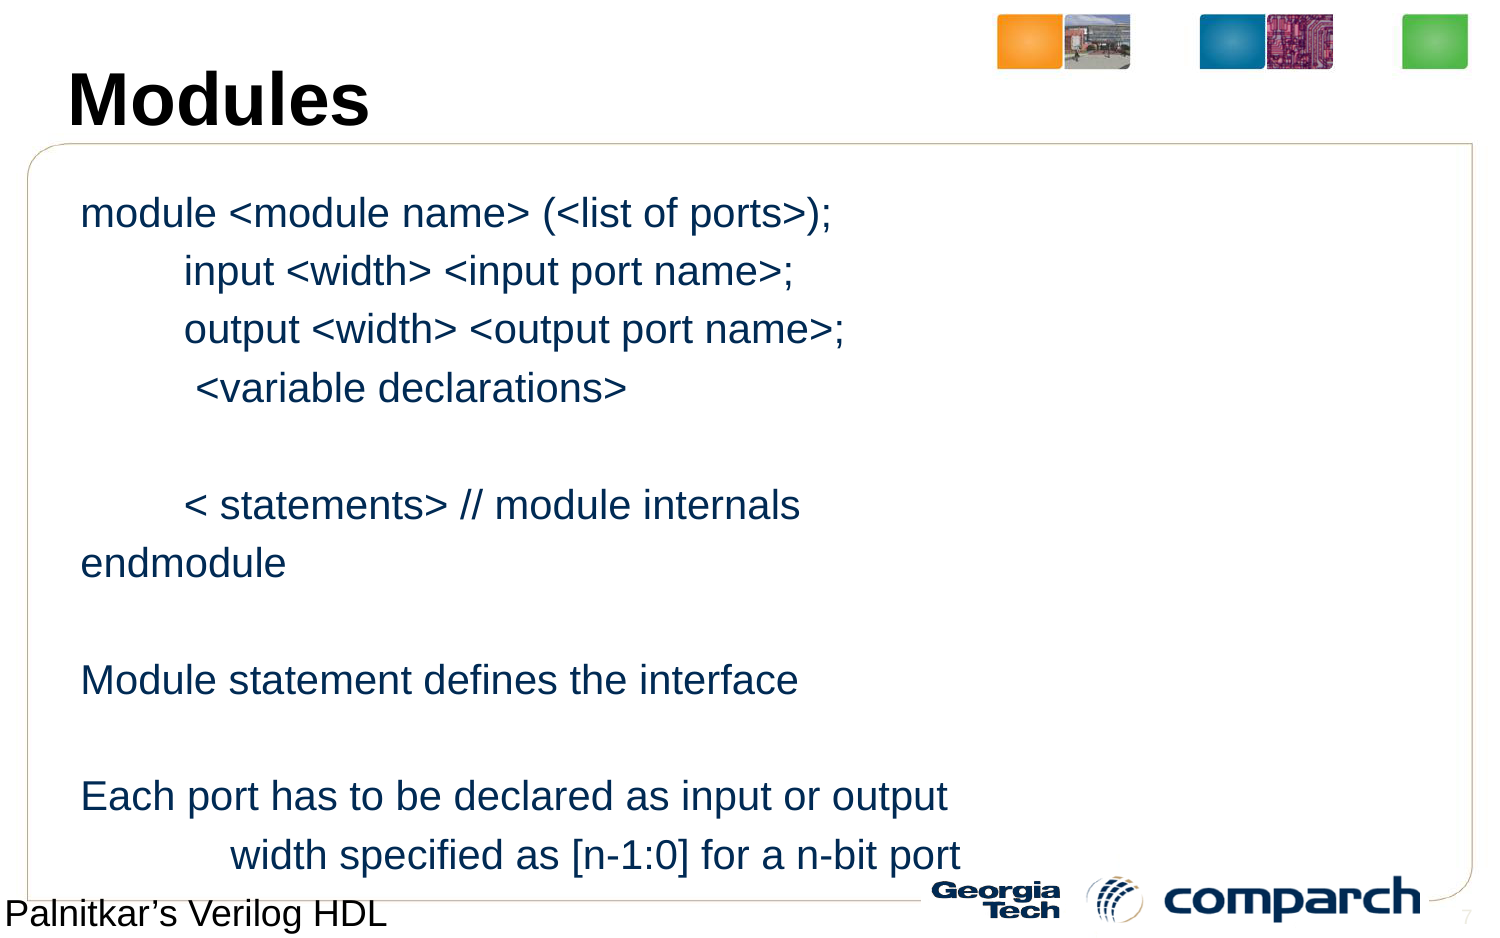

# Modules
module <module name> (<list of ports>);
         input <width> <input port name>;
         output <width> <output port name>;
          <variable declarations>

         < statements> // module internals
endmodule

Module statement defines the interface

Each port has to be declared as input or output
	width specified as [n-1:0] for a n-bit port
Palnitkar’s Verilog HDL
7